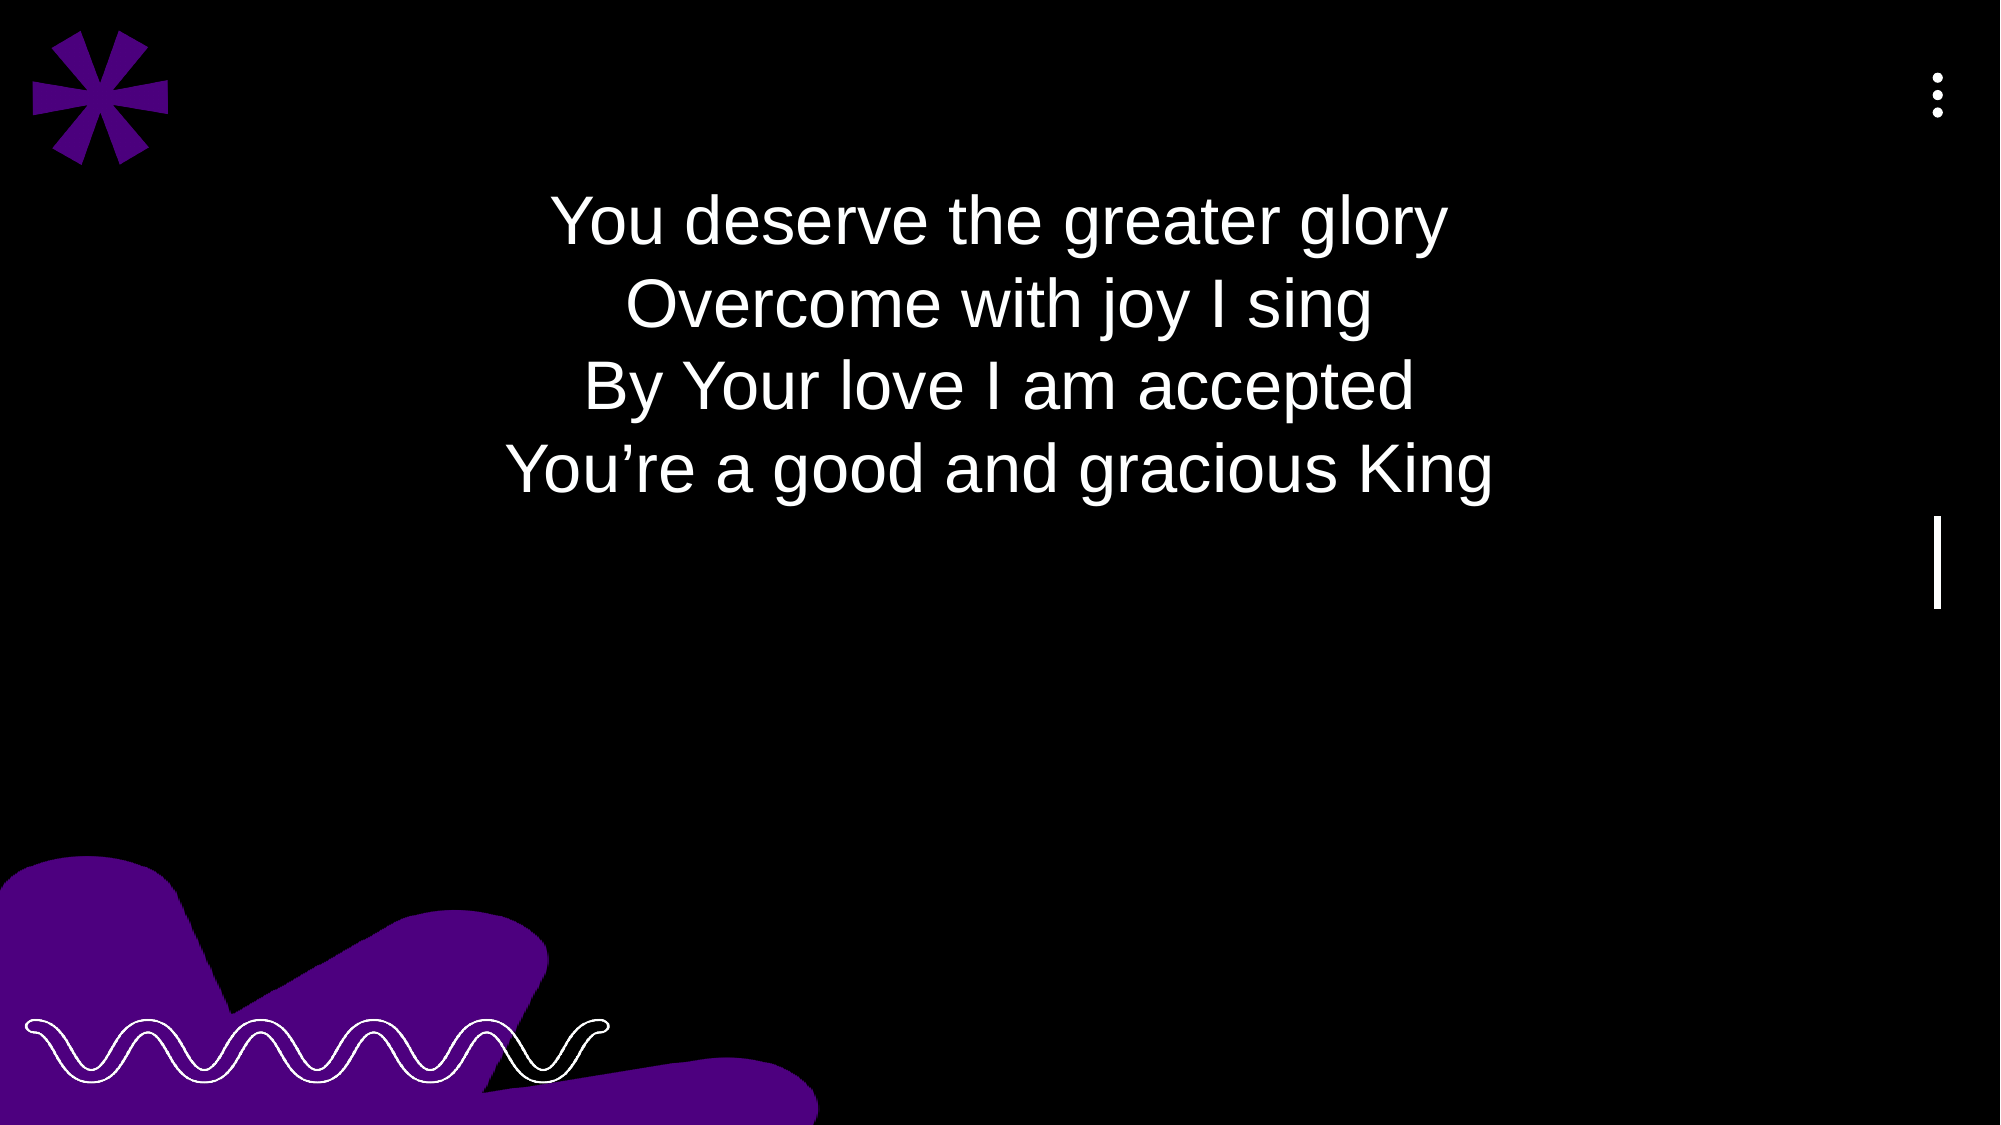

You deserve the greater glory
Overcome with joy I sing
By Your love I am accepted
You’re a good and gracious King